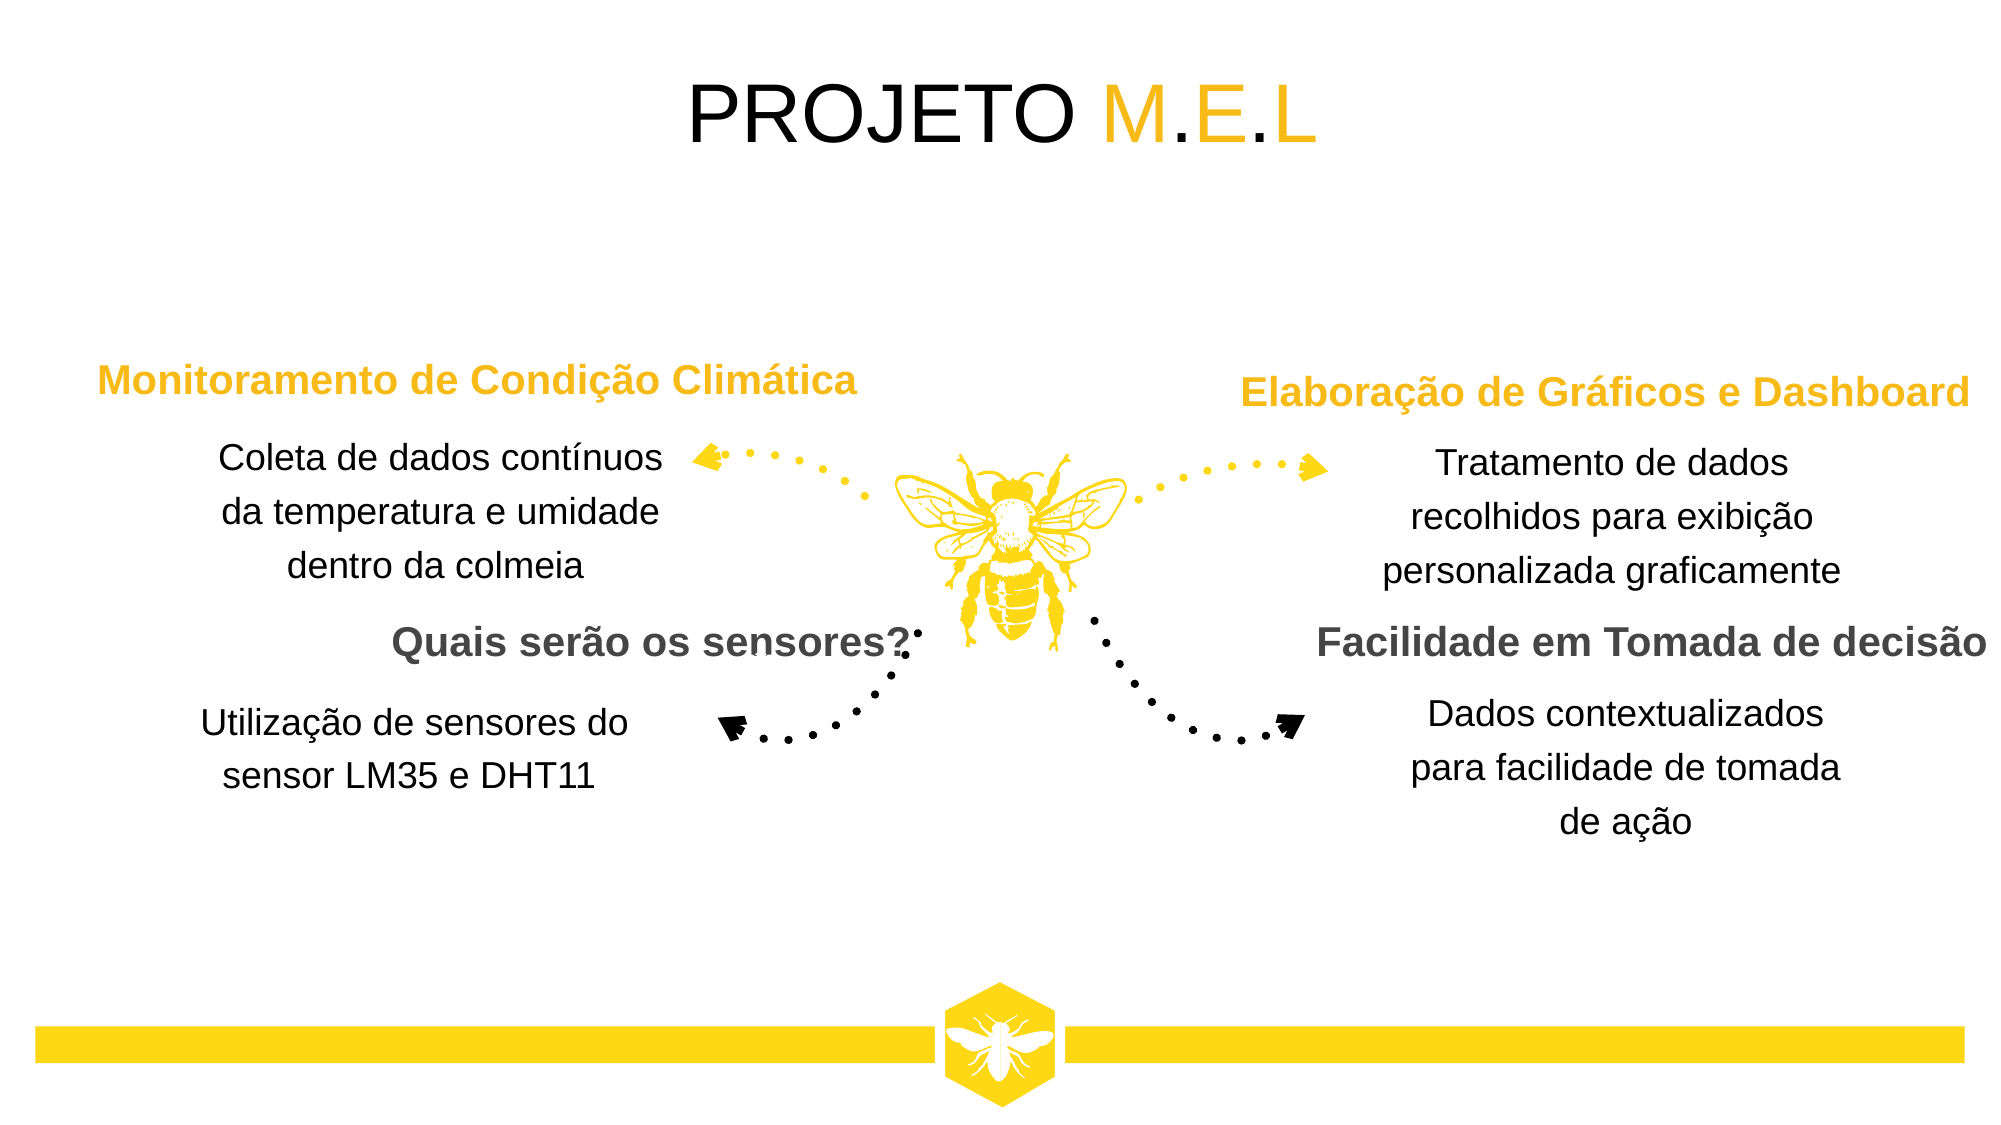

PROJETO M.E.L
Monitoramento de Condição Climática
Coleta de dados contínuos da temperatura e umidade dentro da colmeia
Elaboração de Gráficos e Dashboard
Tratamento de dados recolhidos para exibição personalizada graficamente

Quais serão os sensores?
Utilização de sensores do sensor LM35 e DHT11

Facilidade em Tomada de decisão
Dados contextualizados para facilidade de tomada de ação